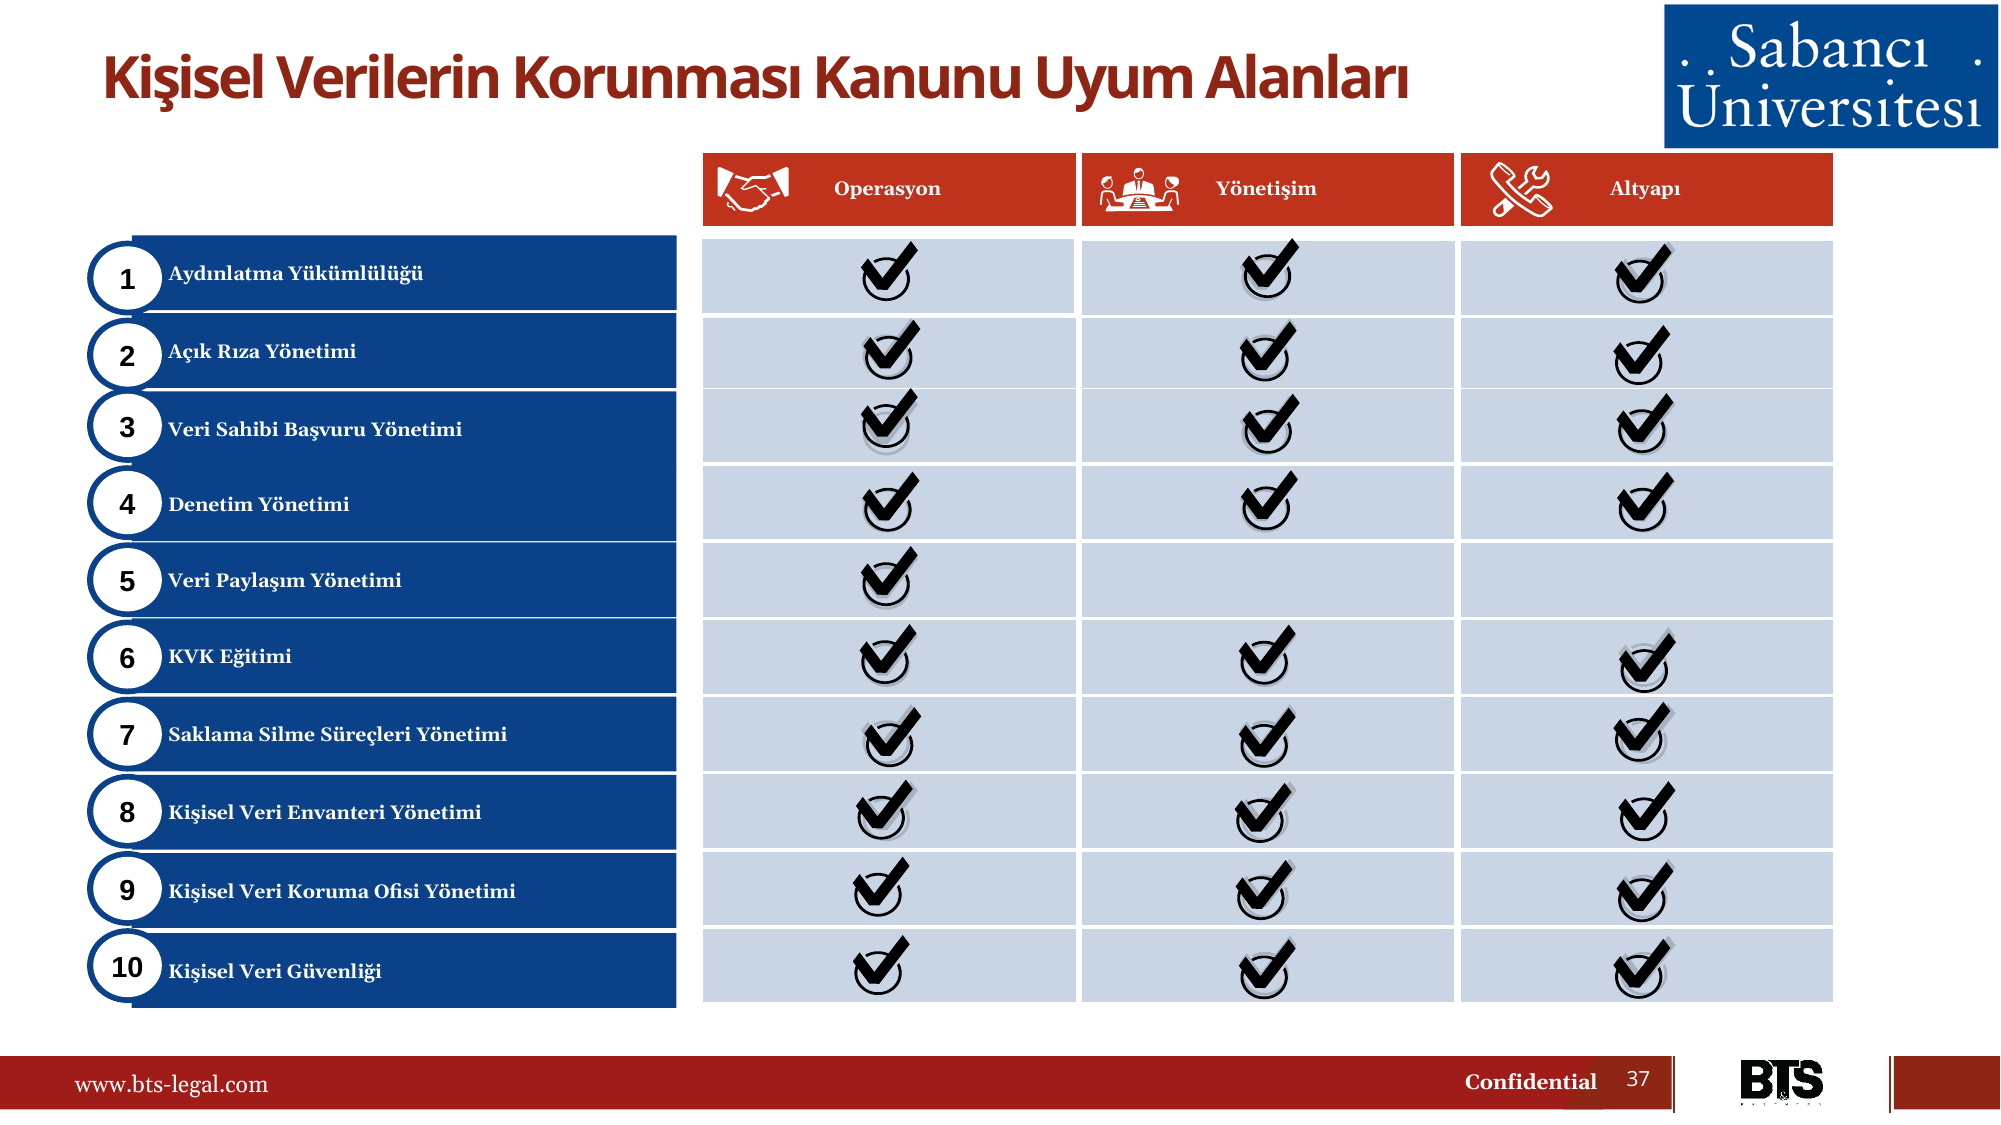

# Kişisel Verilerin Korunması Kanunu Uyum Alanları
Operasyon
Yönetişim
Altyapı

Aydınlatma Yükümlülüğü

1

Açık Rıza Yönetimi

2

3

Veri Sahibi Başvuru Yönetimi

4

Denetim Yönetimi

5
Veri Paylaşım Yönetimi

KVK Eğitimi

6

Saklama Silme Süreçleri Yönetimi

7

8

Kişisel Veri Envanteri Yönetimi

9

Kişisel Veri Koruma Ofisi Yönetimi

10

Kişisel Veri Güvenliği

37